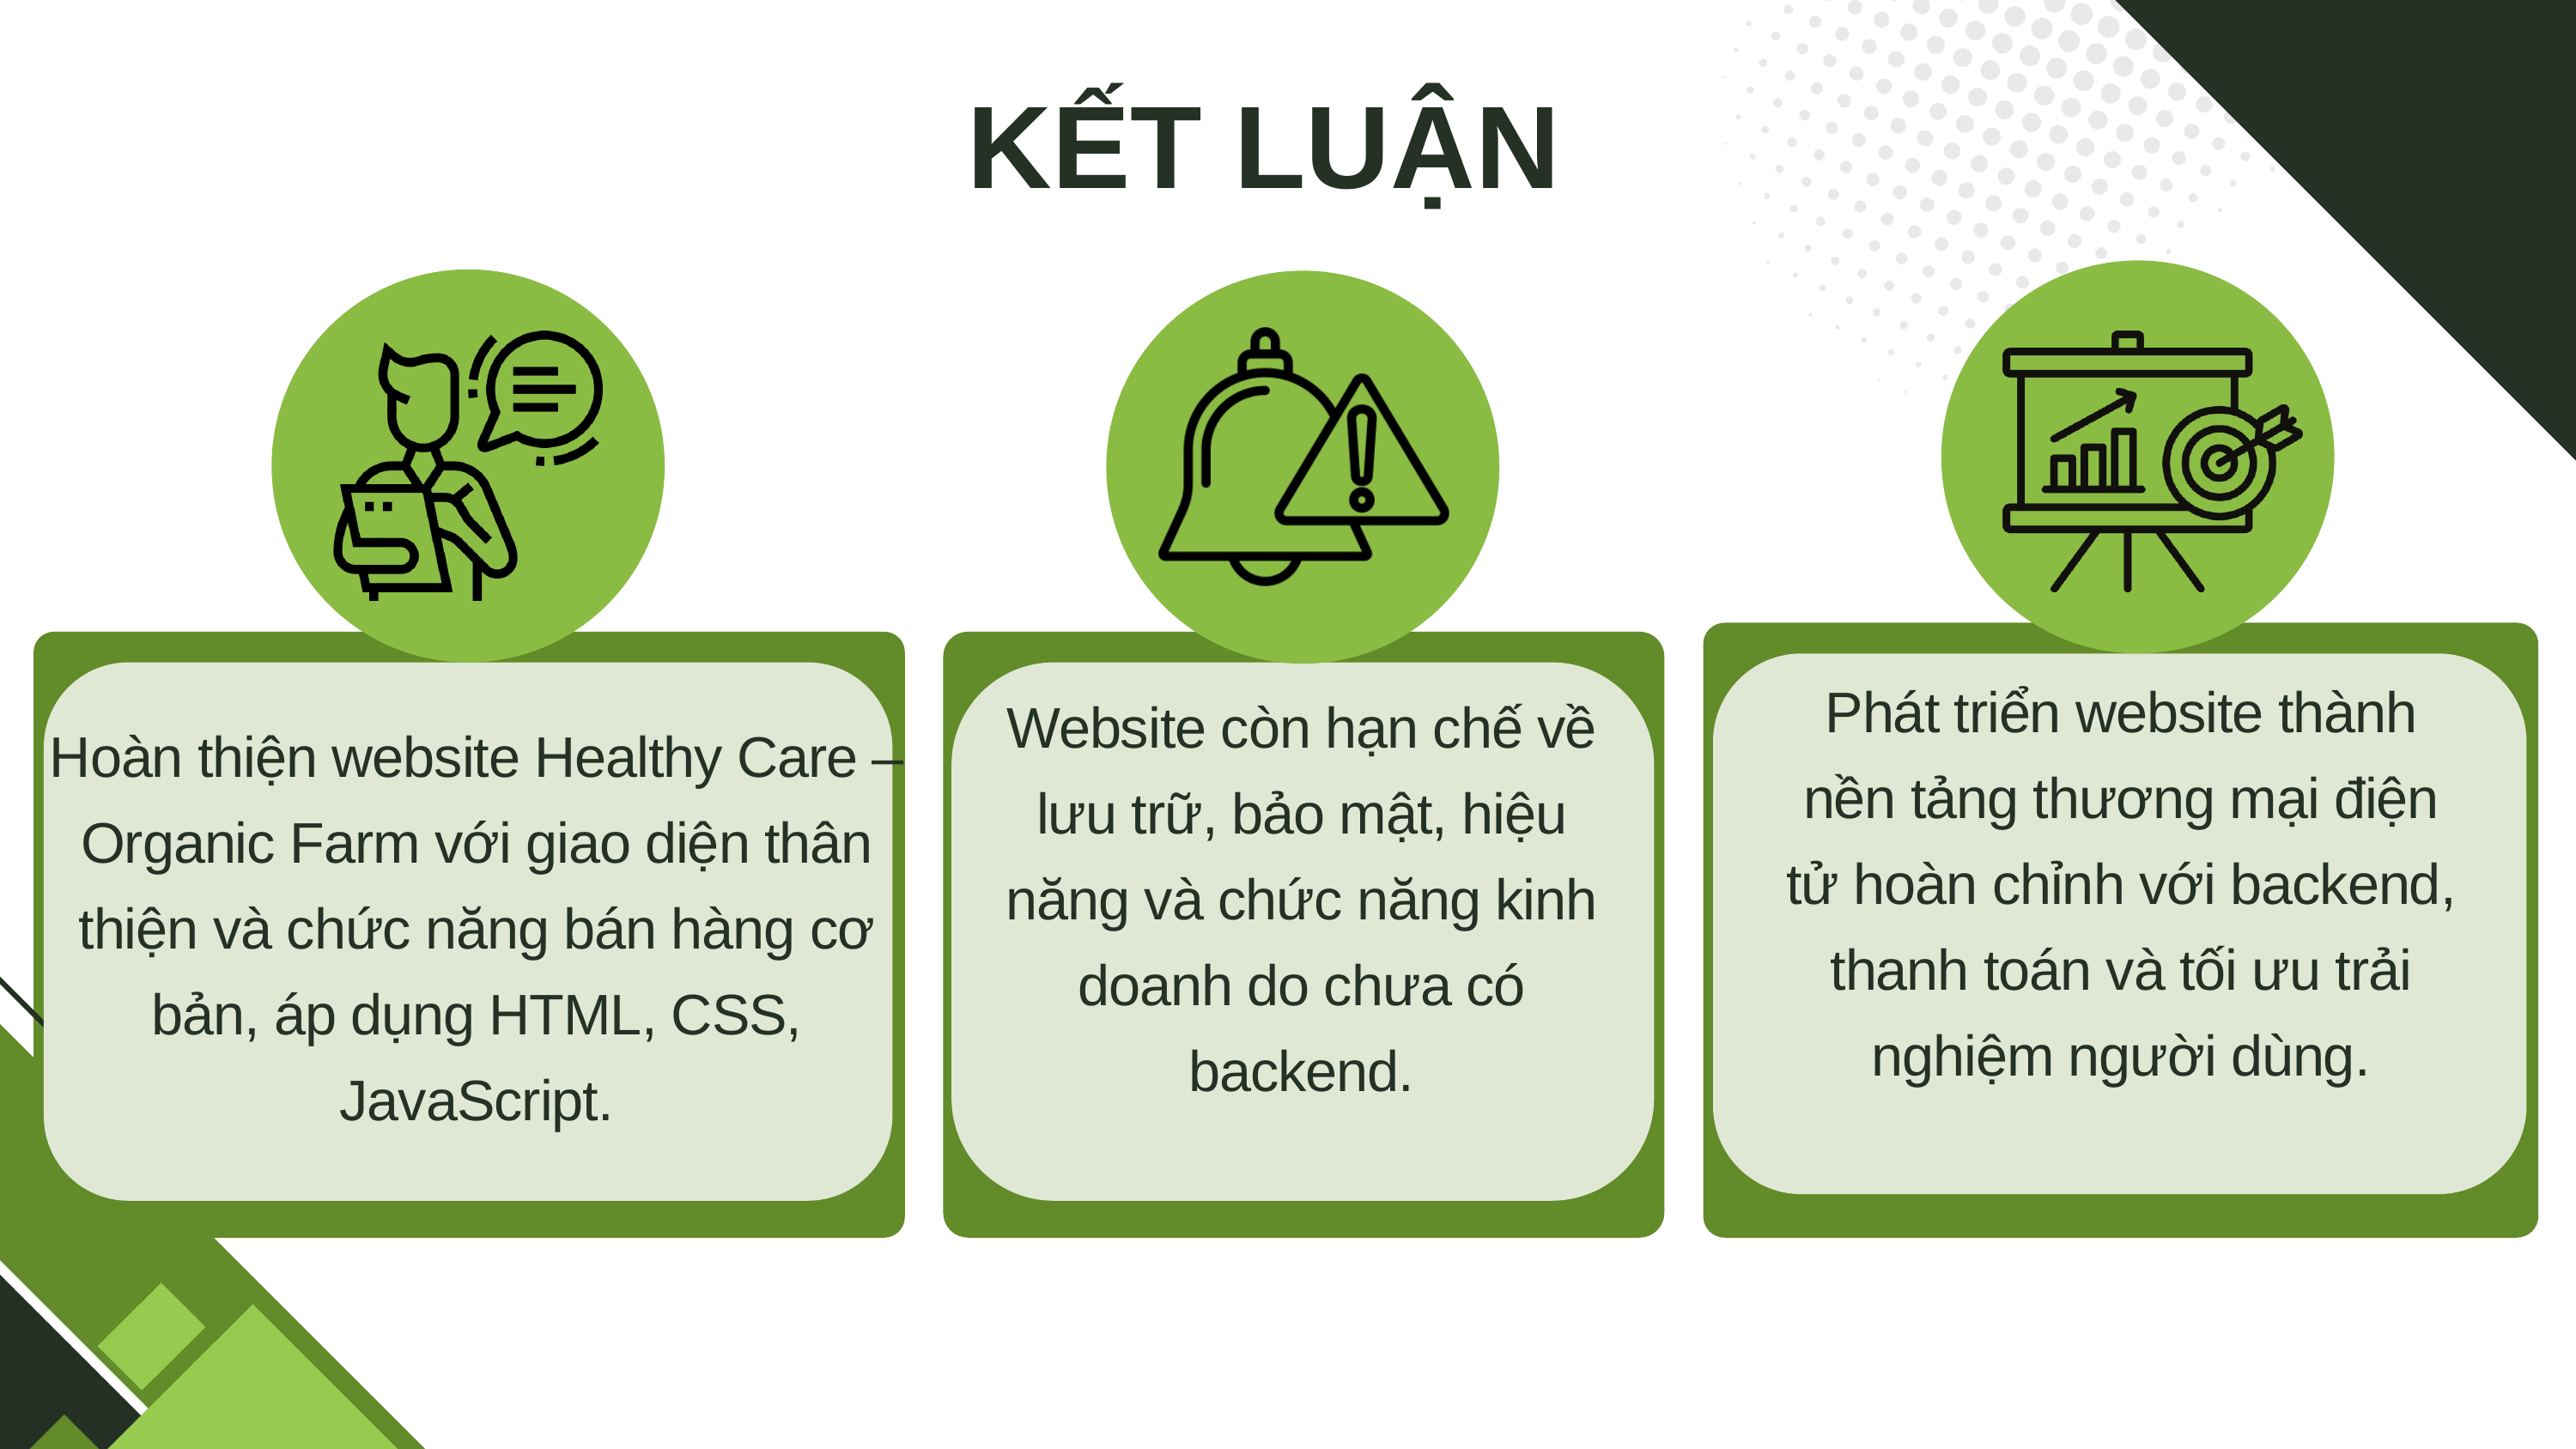

KẾT LUẬN

Phát triển website thành nền tảng thương mại điện tử hoàn chỉnh với backend, thanh toán và tối ưu trải nghiệm người dùng.

Website còn hạn chế về lưu trữ, bảo mật, hiệu năng và chức năng kinh doanh do chưa có backend.
Hoàn thiện website Healthy Care – Organic Farm với giao diện thân thiện và chức năng bán hàng cơ bản, áp dụng HTML, CSS, JavaScript.